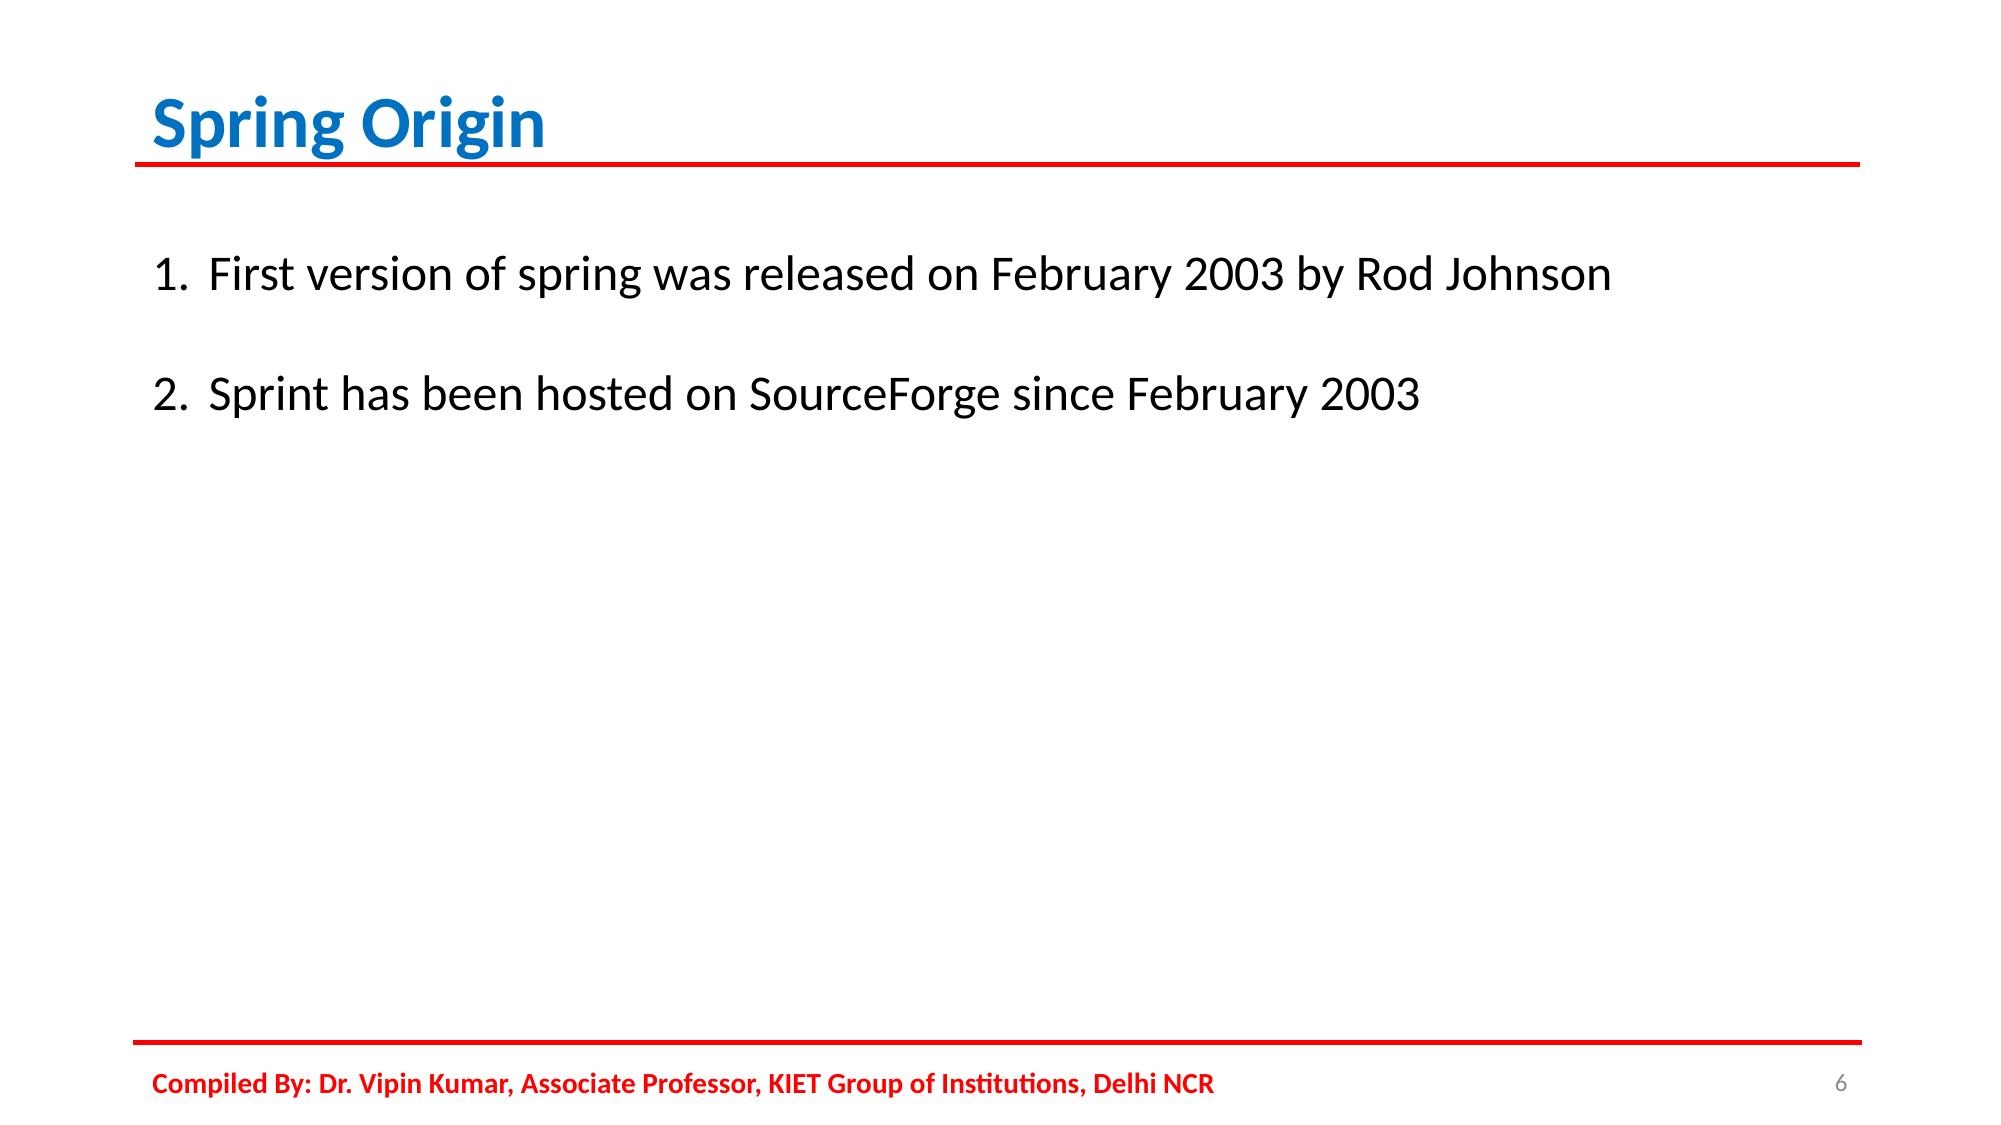

# Spring Origin
First version of spring was released on February 2003 by Rod Johnson
Sprint has been hosted on SourceForge since February 2003
Compiled By: Dr. Vipin Kumar, Associate Professor, KIET Group of Institutions, Delhi NCR
6